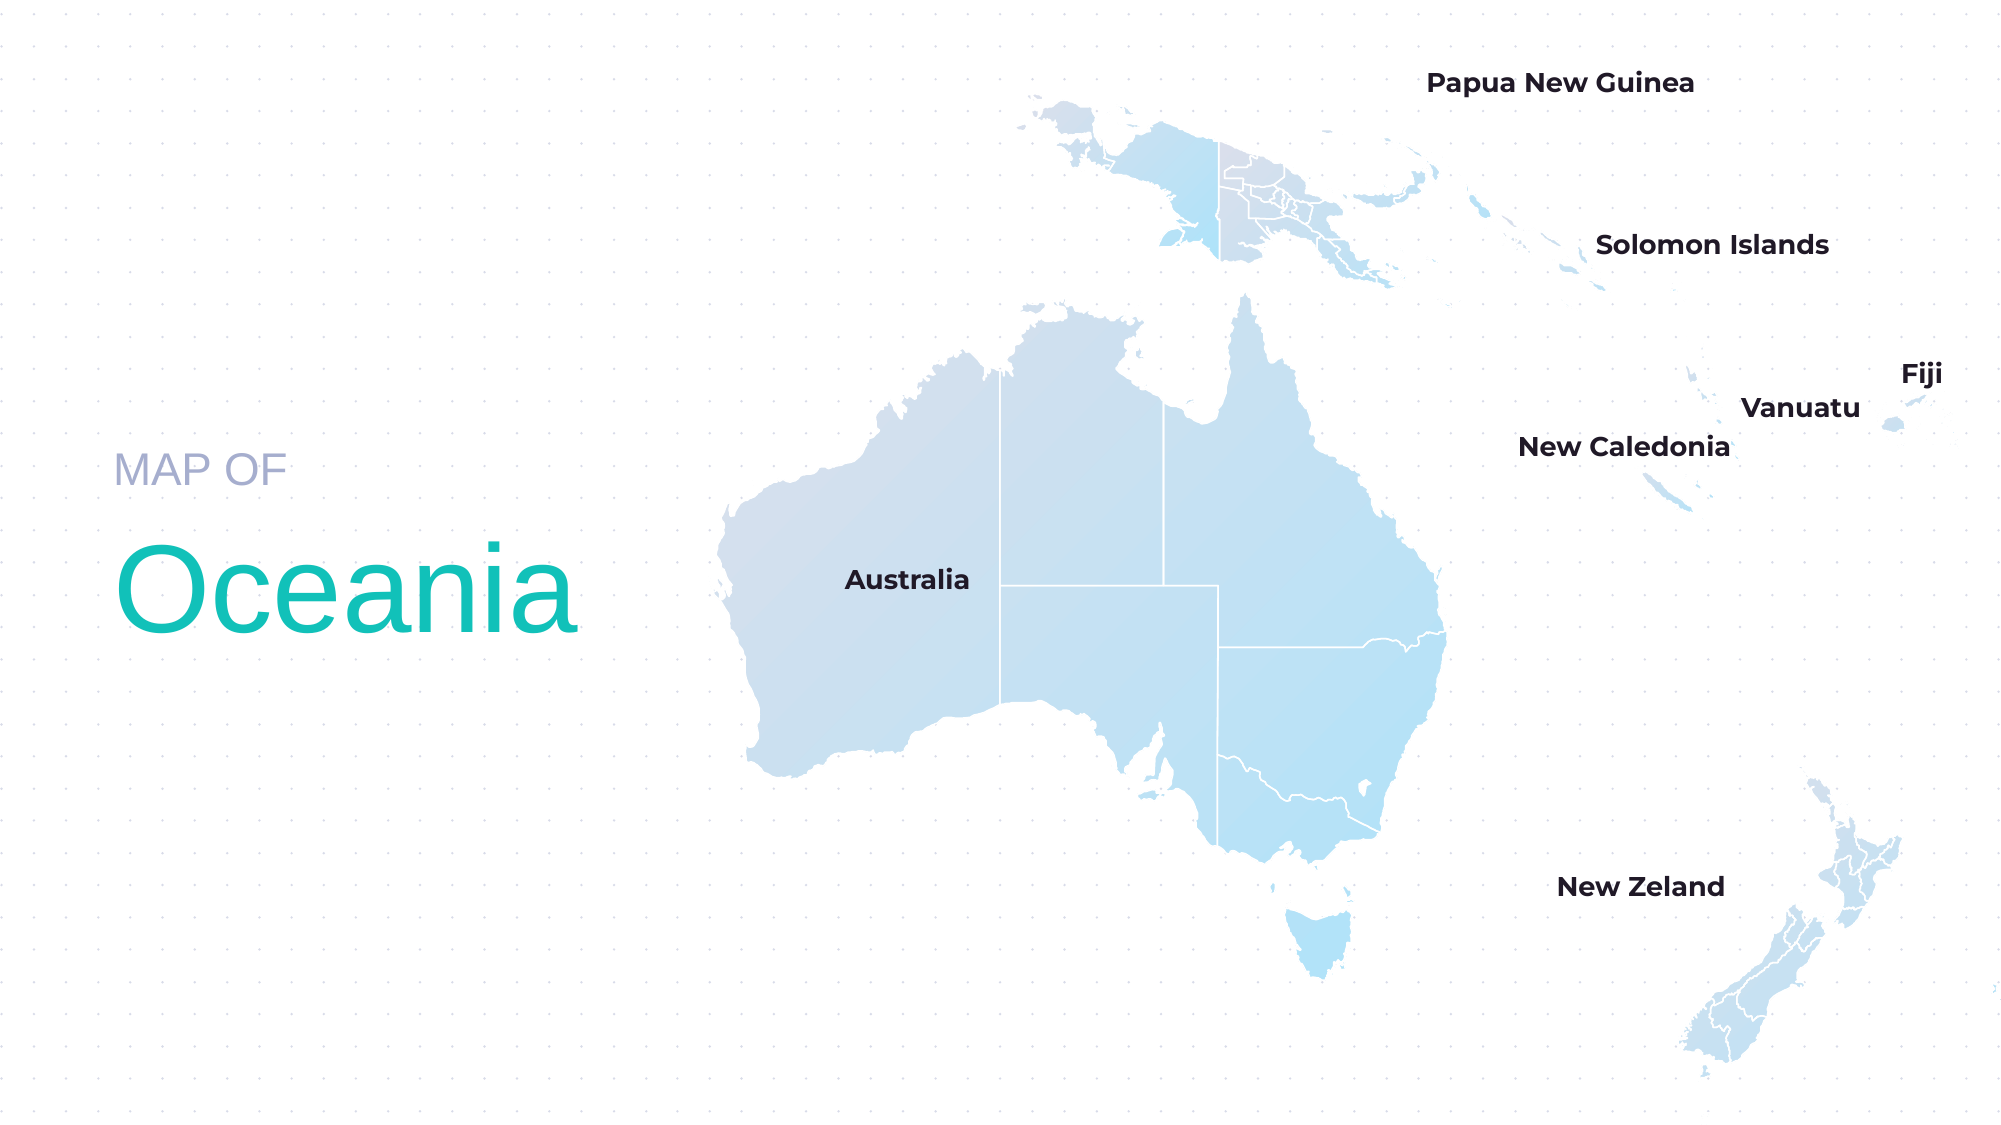

Papua New Guinea
Solomon Islands
Fiji
Vanuatu
New Caledonia
Australia
New Zeland

MAP OF
Oceania